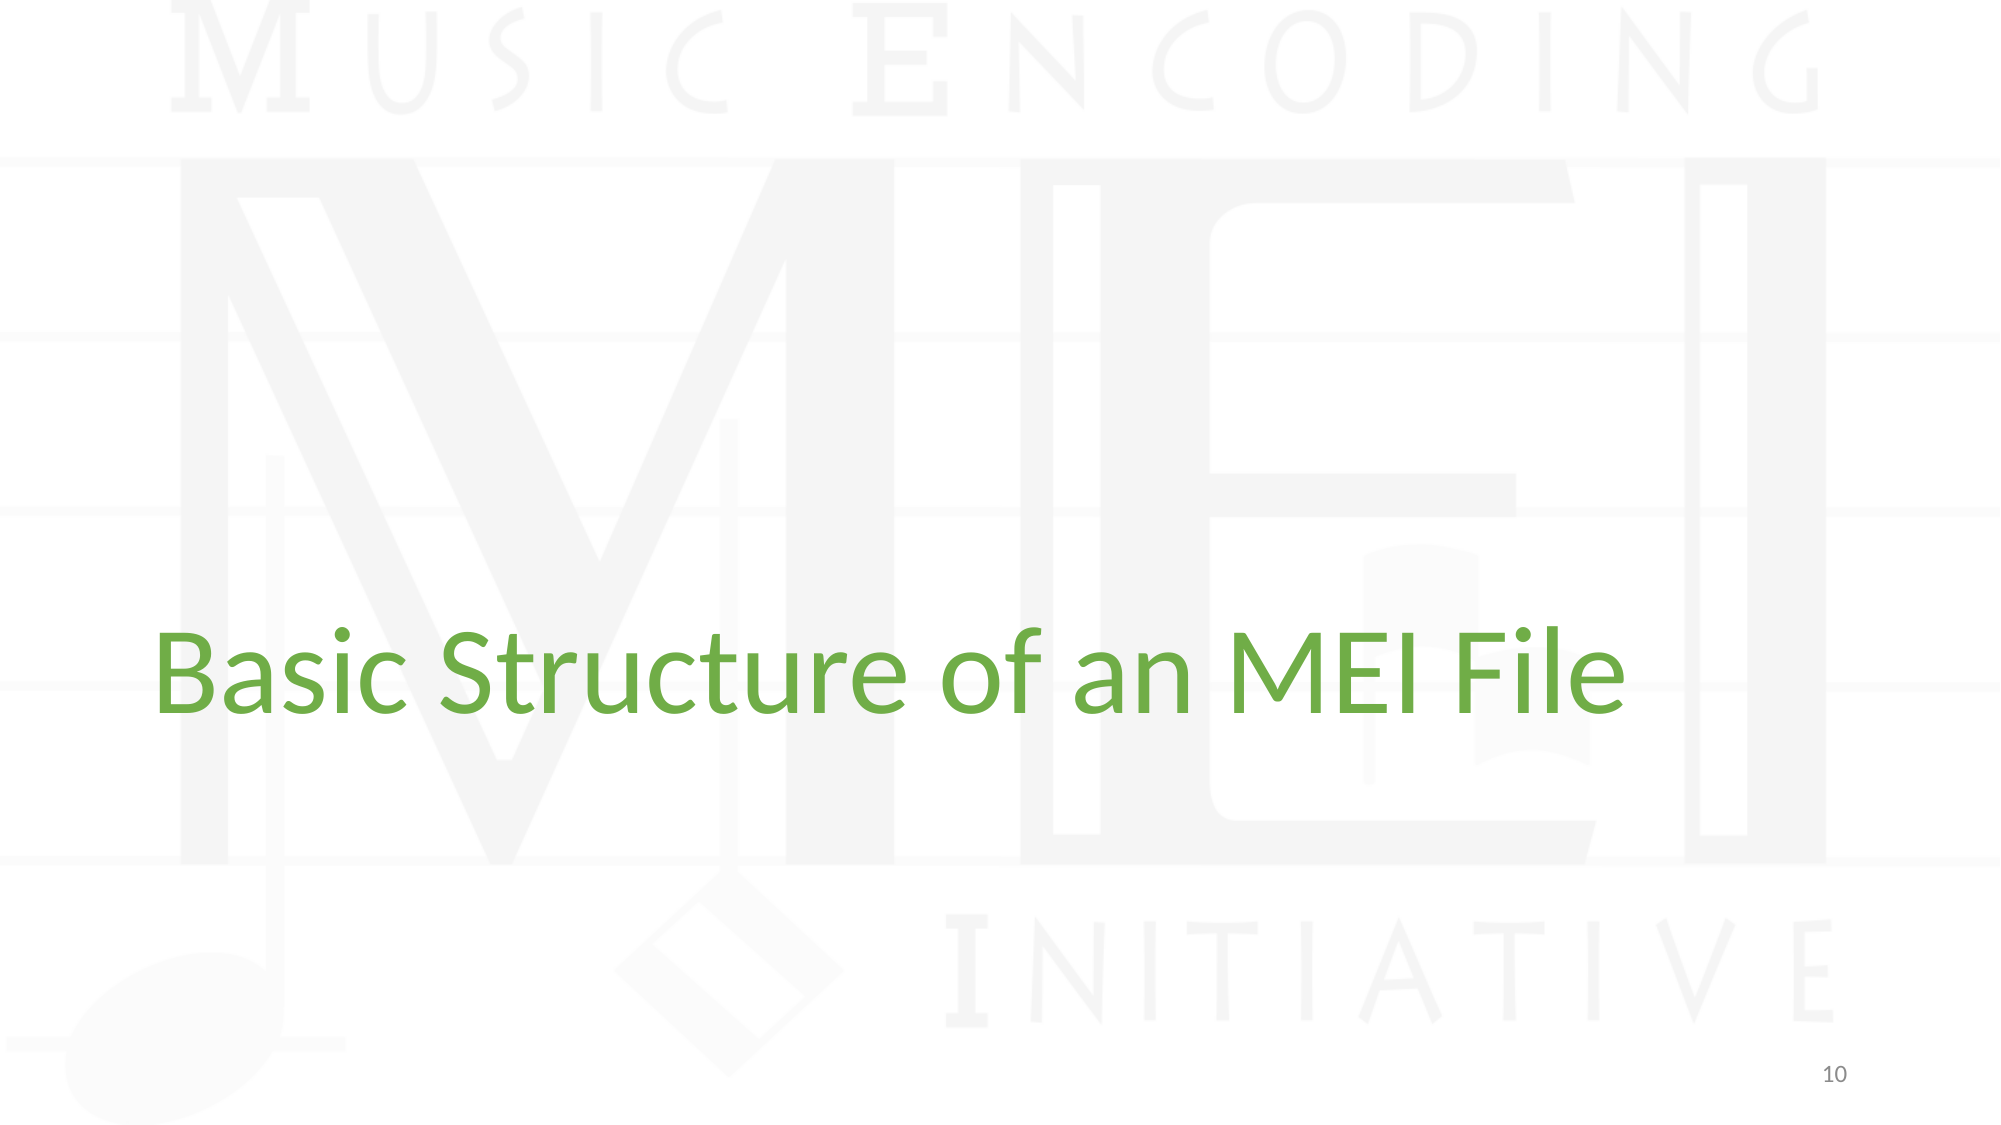

# Basic Structure of an MEI File

10